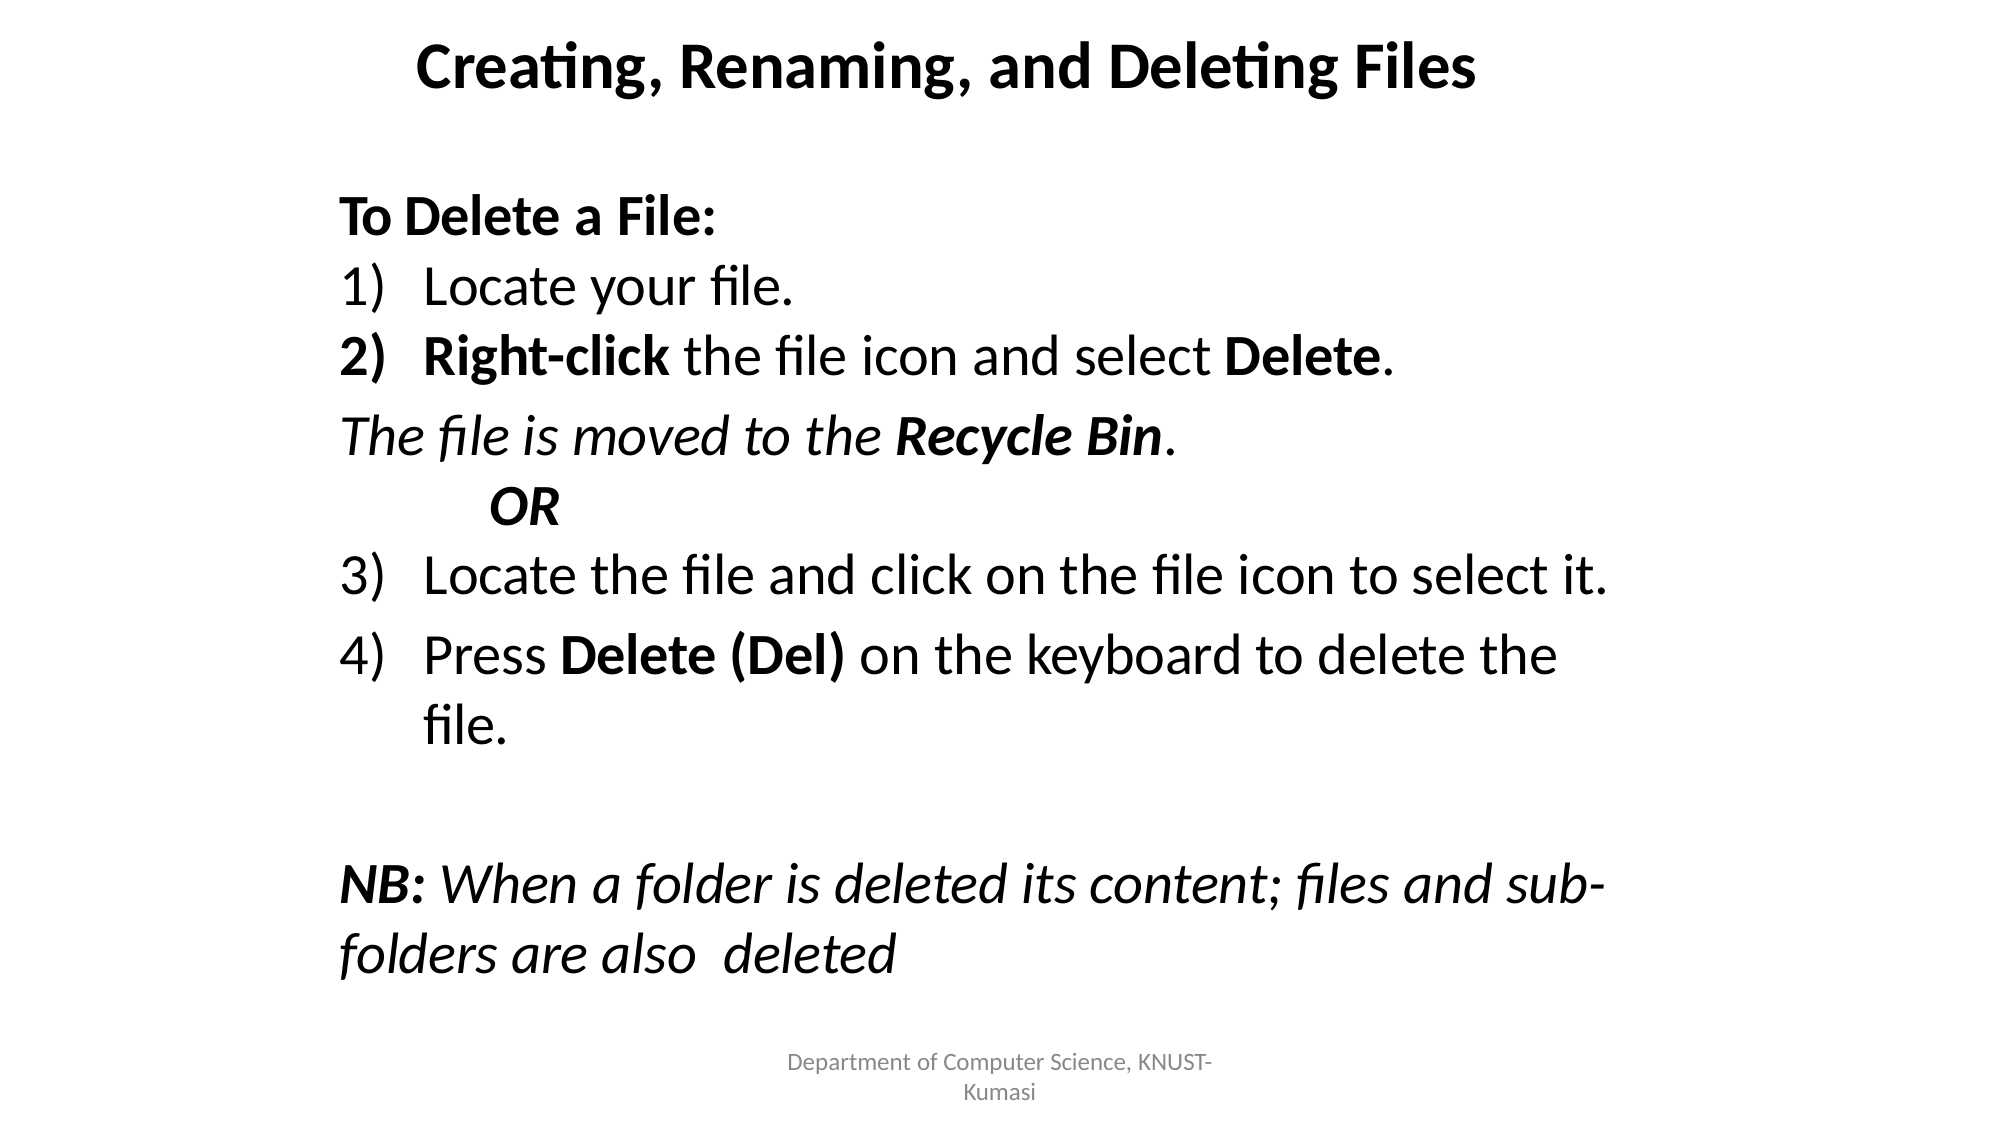

Creating, Renaming, and Deleting Files
To Delete a File:
Locate your file.
Right-click the file icon and select Delete.
The file is moved to the Recycle Bin.
			OR
Locate the file and click on the file icon to select it.
Press Delete (Del) on the keyboard to delete the file.

NB: When a folder is deleted its content; files and sub-folders are also  deleted
Department of Computer Science, KNUST-
Kumasi